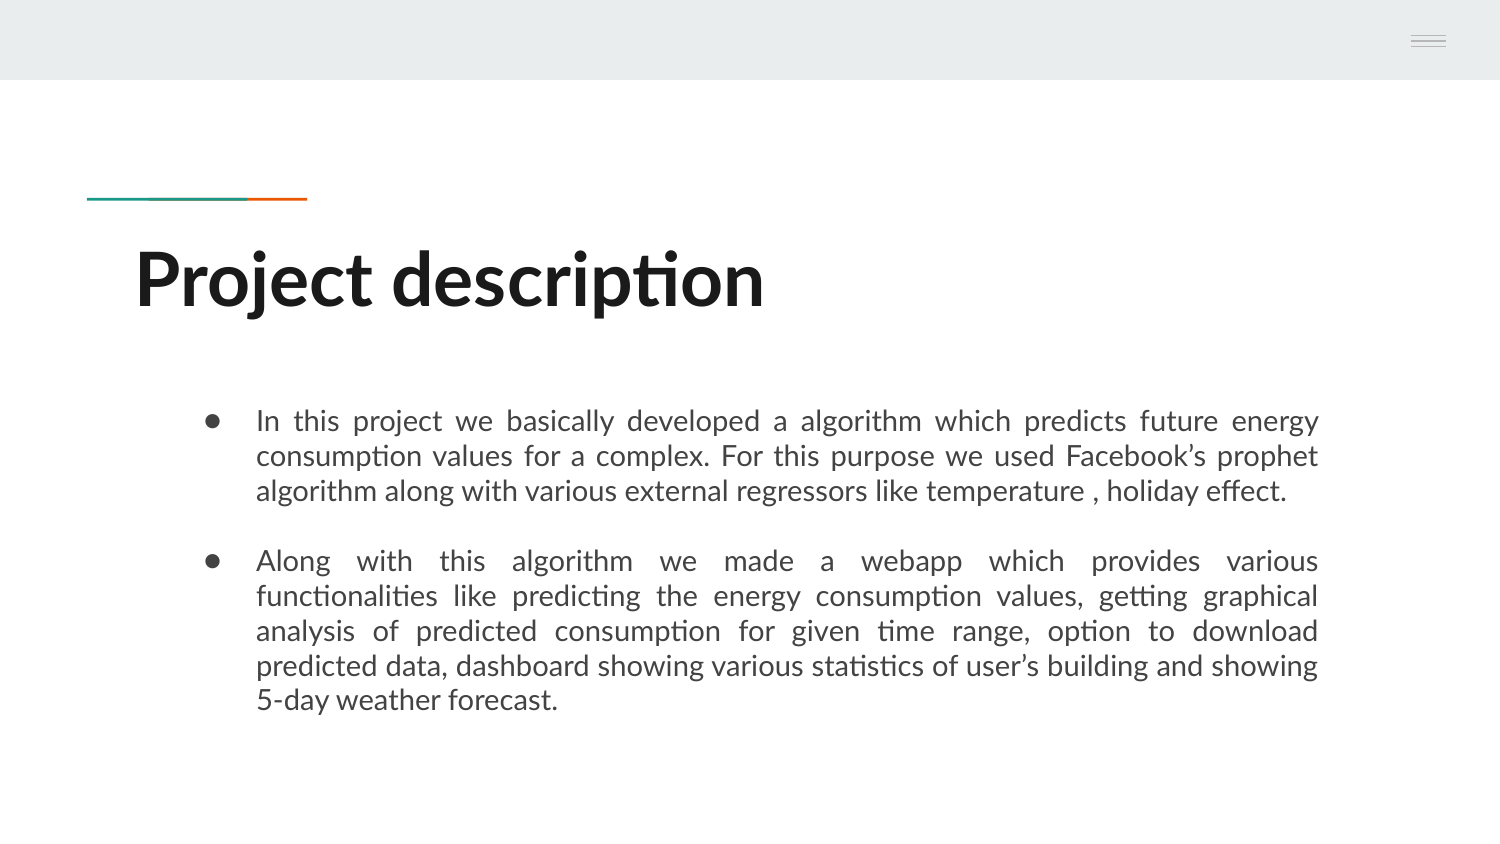

# Project description

In this project we basically developed a algorithm which predicts future energy consumption values for a complex. For this purpose we used Facebook’s prophet algorithm along with various external regressors like temperature , holiday effect.

Along with this algorithm we made a webapp which provides various functionalities like predicting the energy consumption values, getting graphical analysis of predicted consumption for given time range, option to download predicted data, dashboard showing various statistics of user’s building and showing 5-day weather forecast.